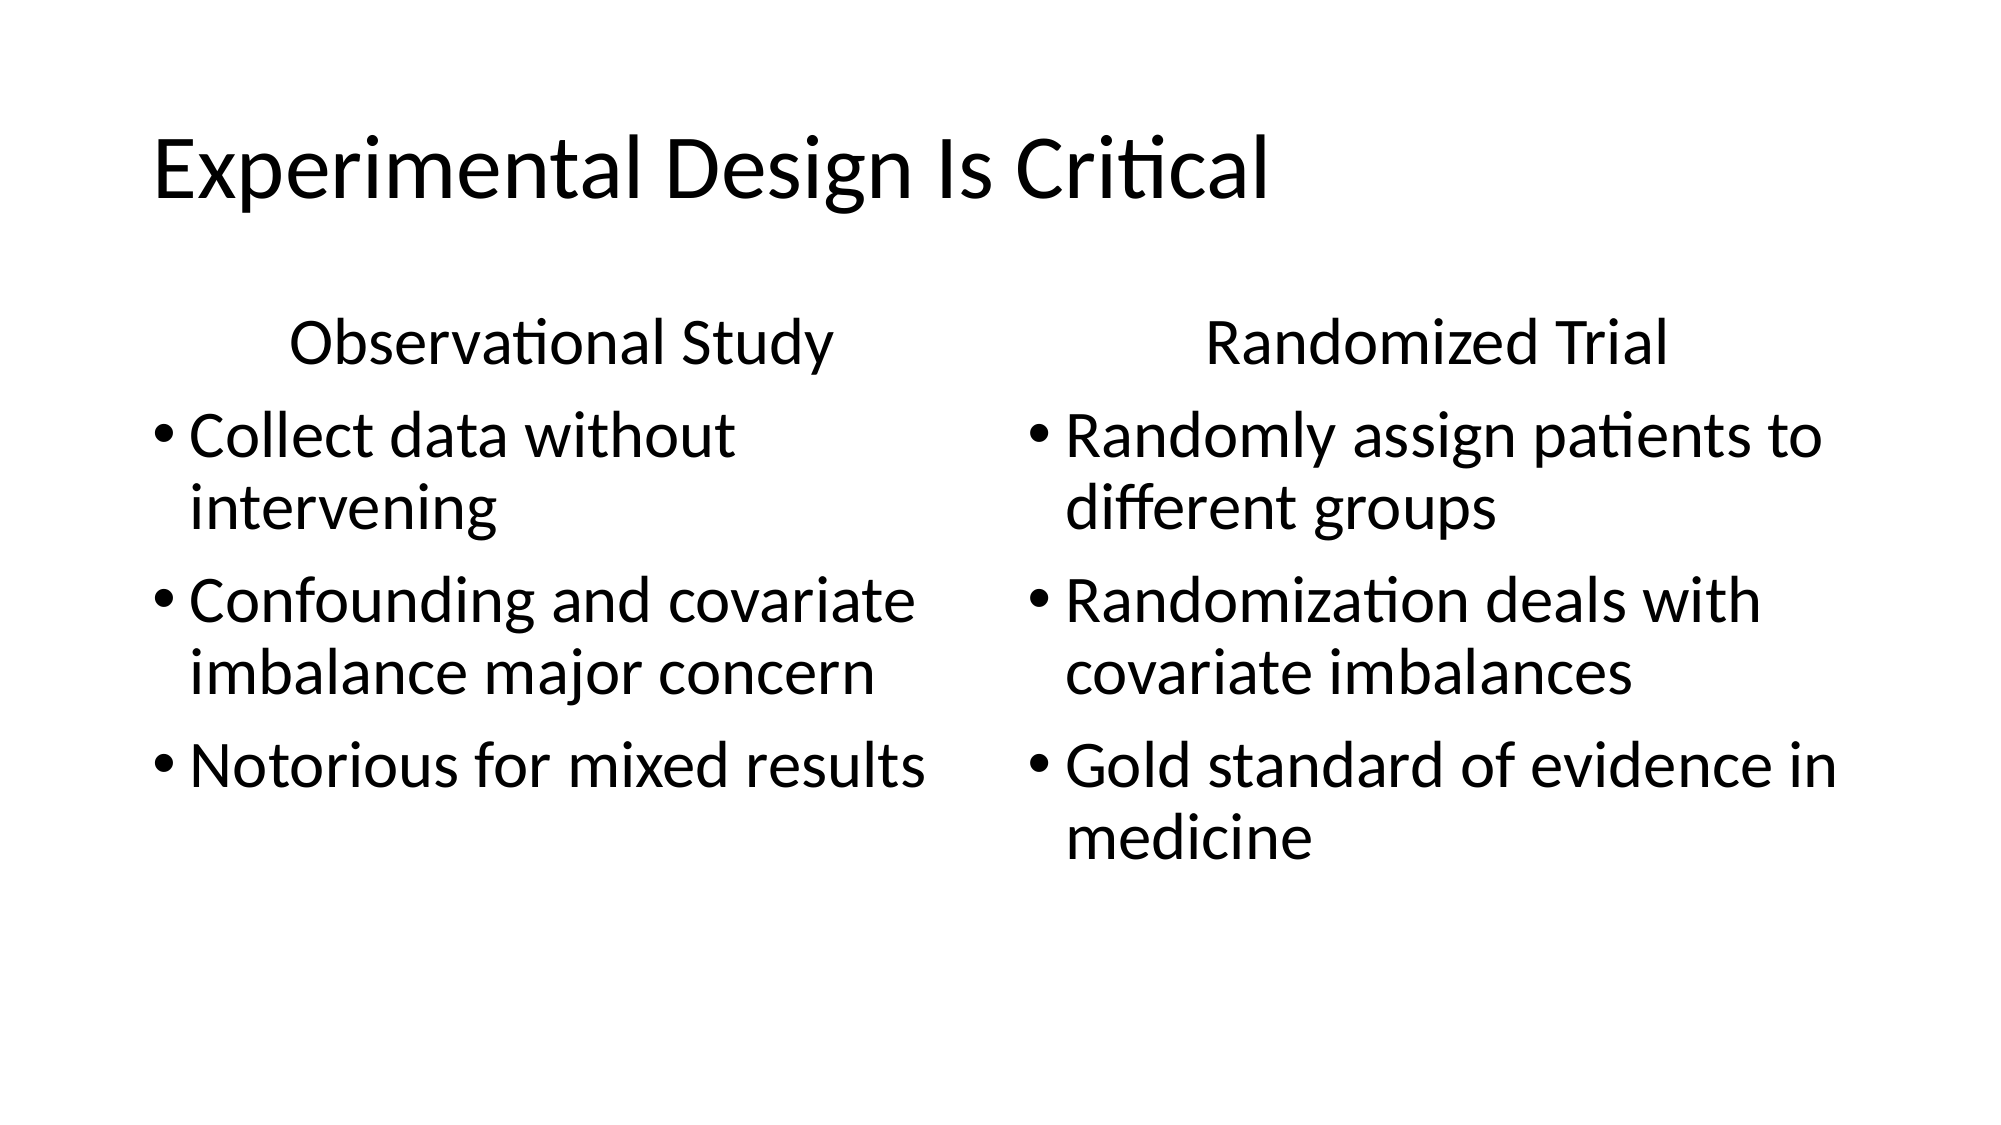

# Experimental Design Is Critical
Observational Study
Collect data without intervening
Confounding and covariate imbalance major concern
Notorious for mixed results

Randomized Trial
Randomly assign patients to different groups
Randomization deals with covariate imbalances
Gold standard of evidence in medicine